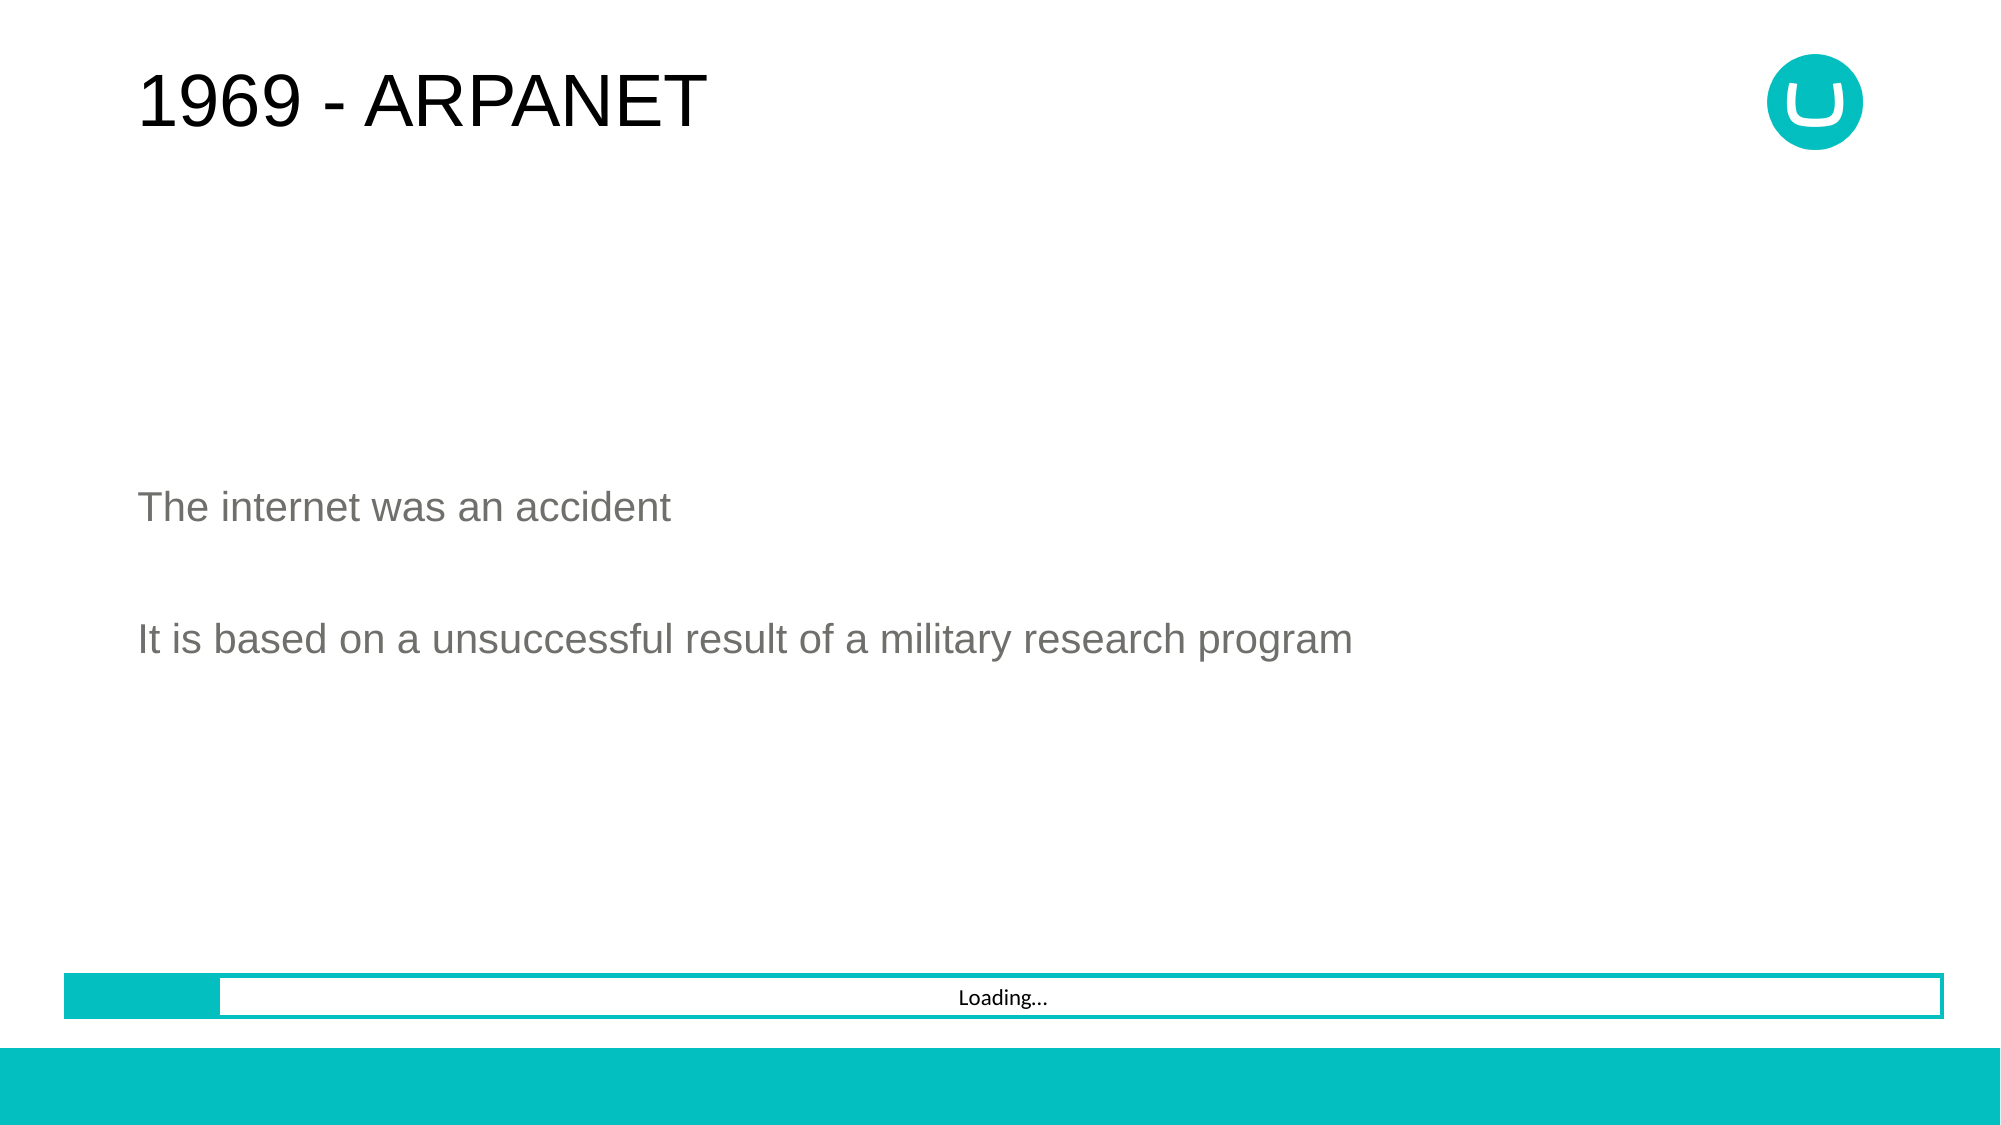

# 1969 - ARPANET
The internet was an accident

It is based on a unsuccessful result of a military research program
Loading…